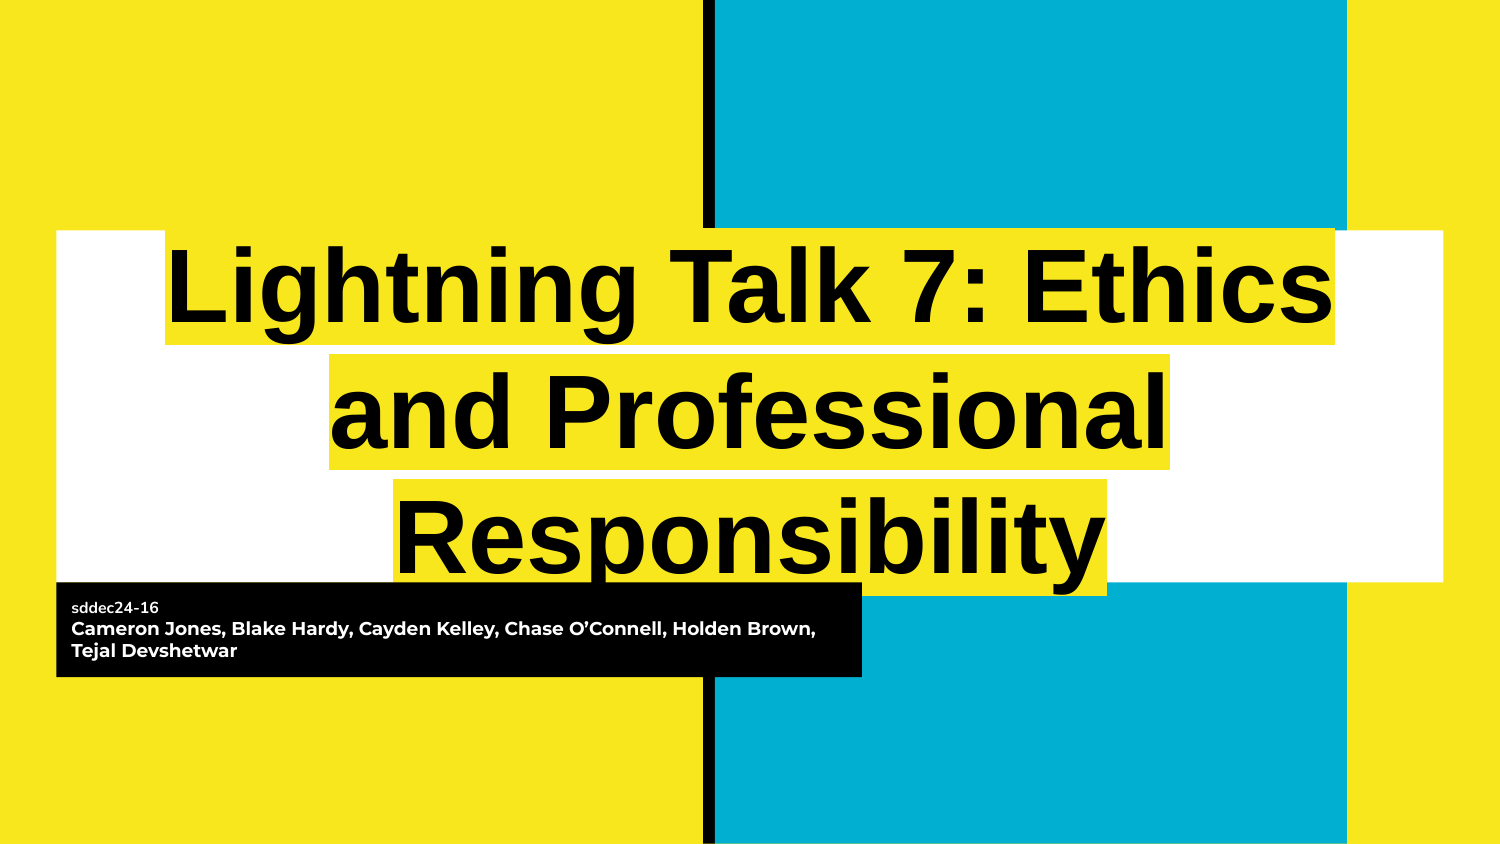

# Lightning Talk 7: Ethics and Professional Responsibility
sddec24-16
Cameron Jones, Blake Hardy, Cayden Kelley, Chase O’Connell, Holden Brown, Tejal Devshetwar